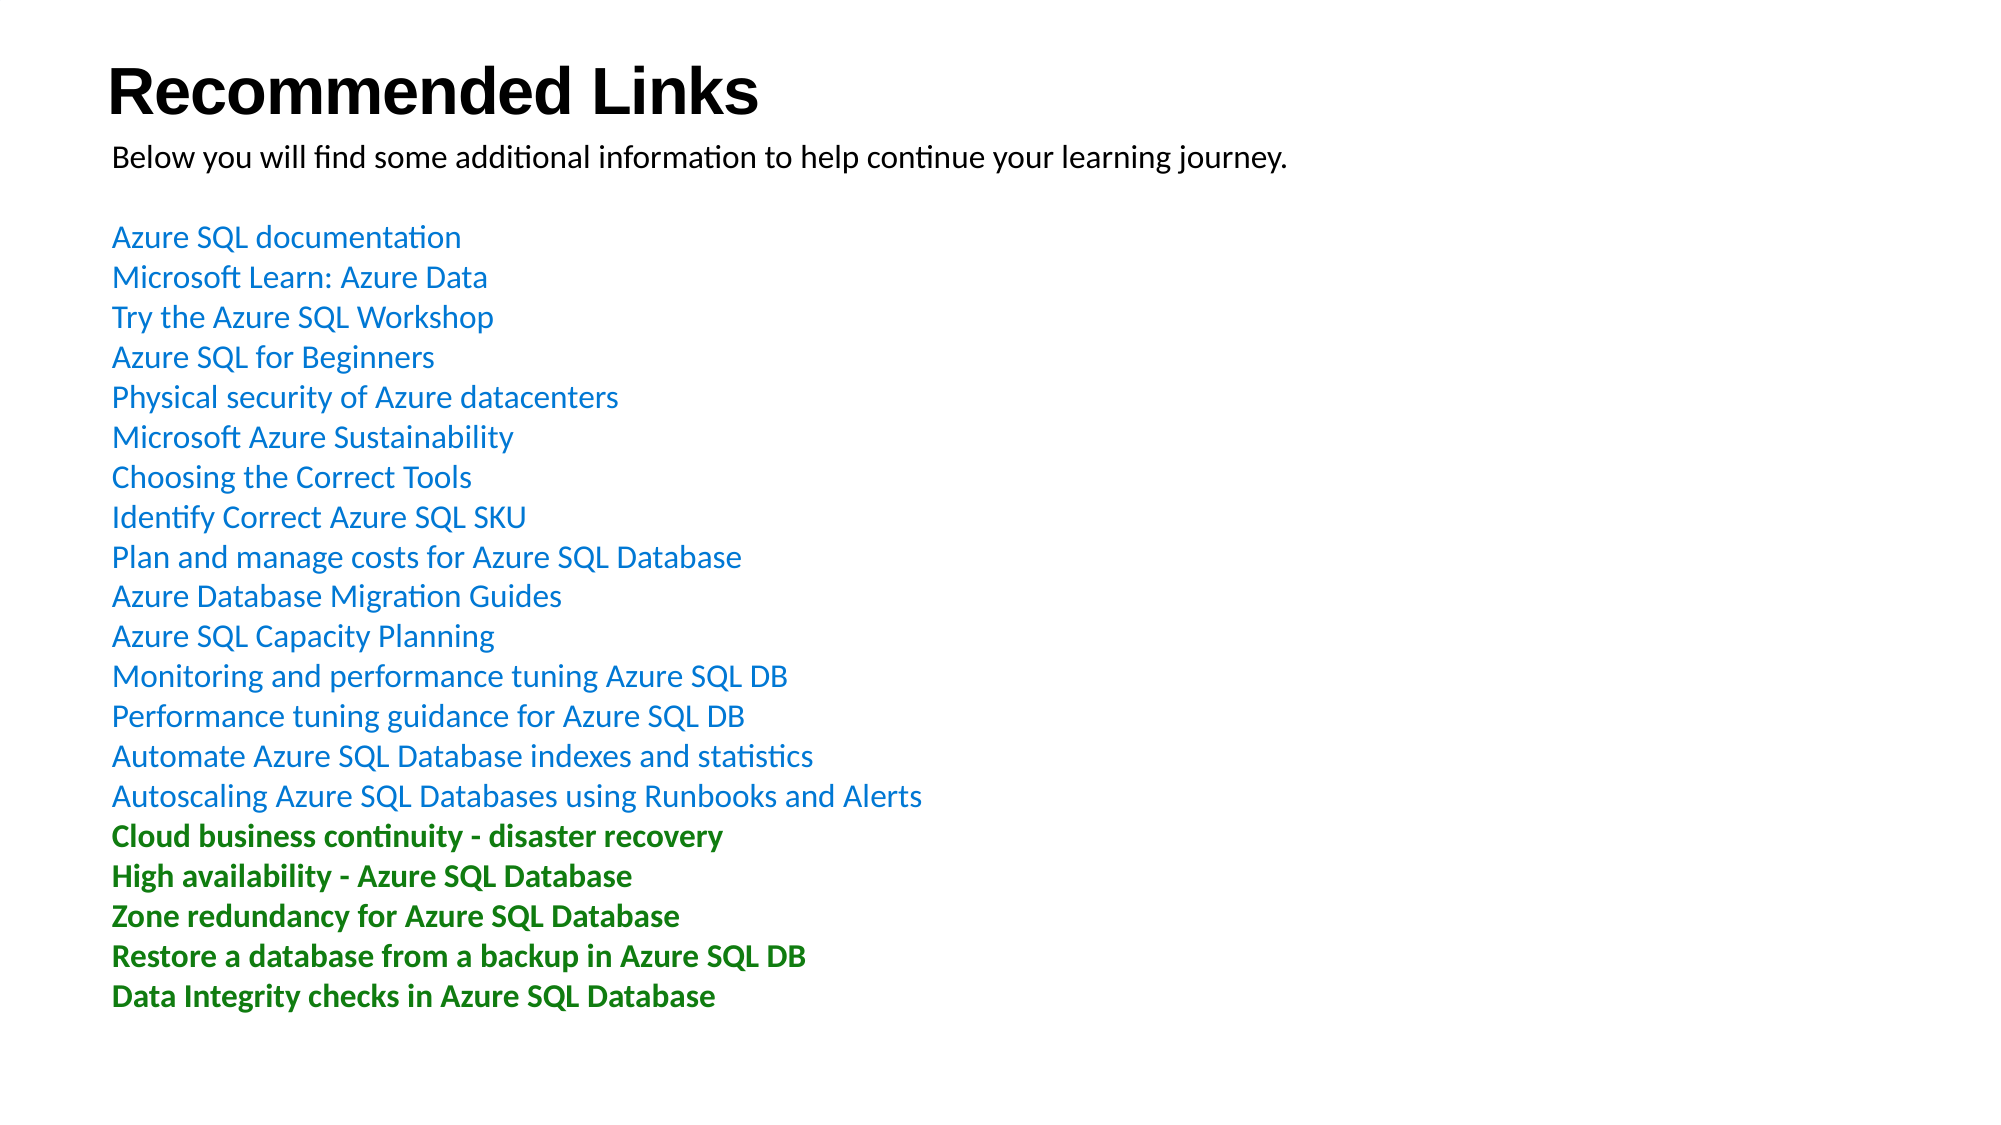

# Recommended Links
Below you will find some additional information to help continue your learning journey.

Azure SQL documentation
Microsoft Learn: Azure Data
Try the Azure SQL Workshop
Azure SQL for Beginners
Physical security of Azure datacenters
Microsoft Azure Sustainability
Choosing the Correct Tools
Identify Correct Azure SQL SKU
Plan and manage costs for Azure SQL Database
Azure Database Migration Guides
Azure SQL Capacity Planning
Monitoring and performance tuning Azure SQL DB
Performance tuning guidance for Azure SQL DB
Automate Azure SQL Database indexes and statistics
Autoscaling Azure SQL Databases using Runbooks and Alerts
Cloud business continuity - disaster recovery
High availability - Azure SQL Database
Zone redundancy for Azure SQL Database
Restore a database from a backup in Azure SQL DB
Data Integrity checks in Azure SQL Database